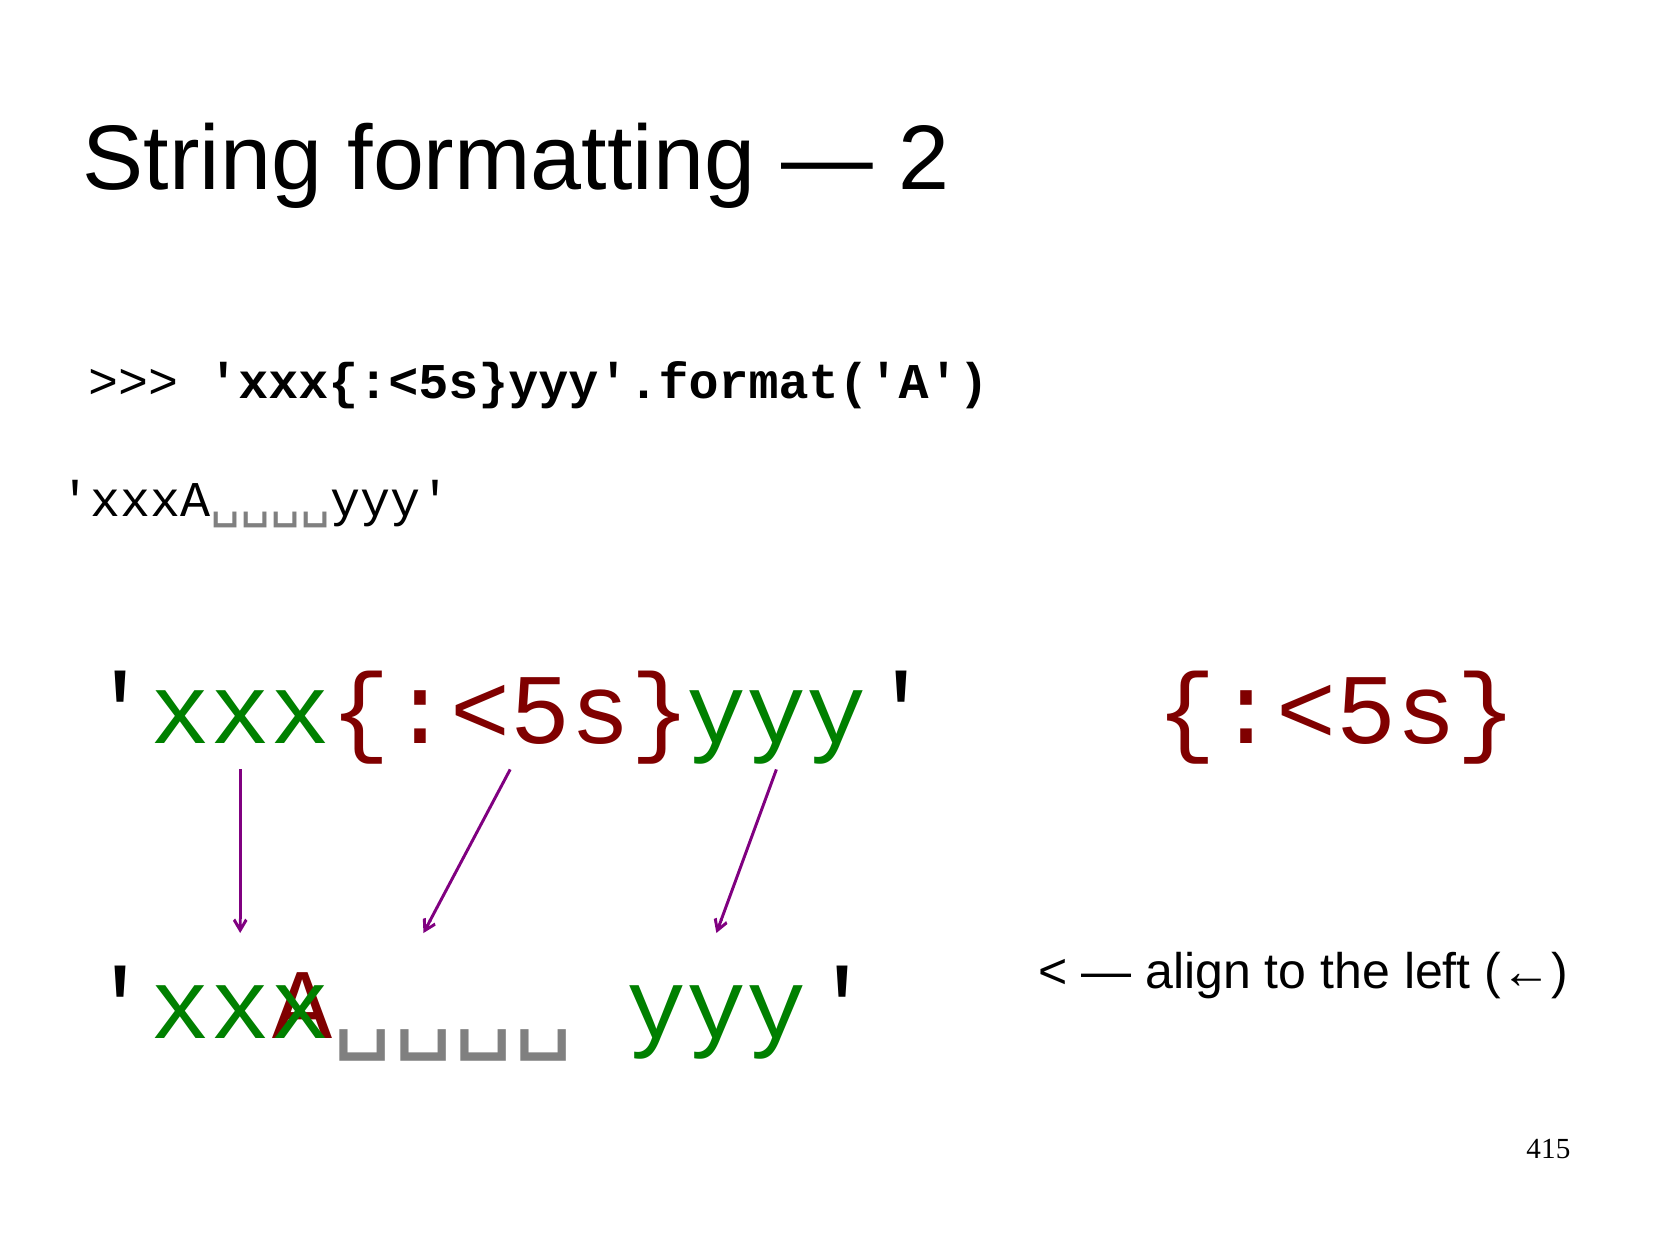

String formatting ― 2
>>>
'xxx{:<5s}yyy'.format('A')
'xxxA␣␣␣␣yyy'
'
xxx
{:<5s}
yyy
'
{:<5s}
'
xxx
A␣␣␣␣
yyy
'
< ― align to the left (←)
415